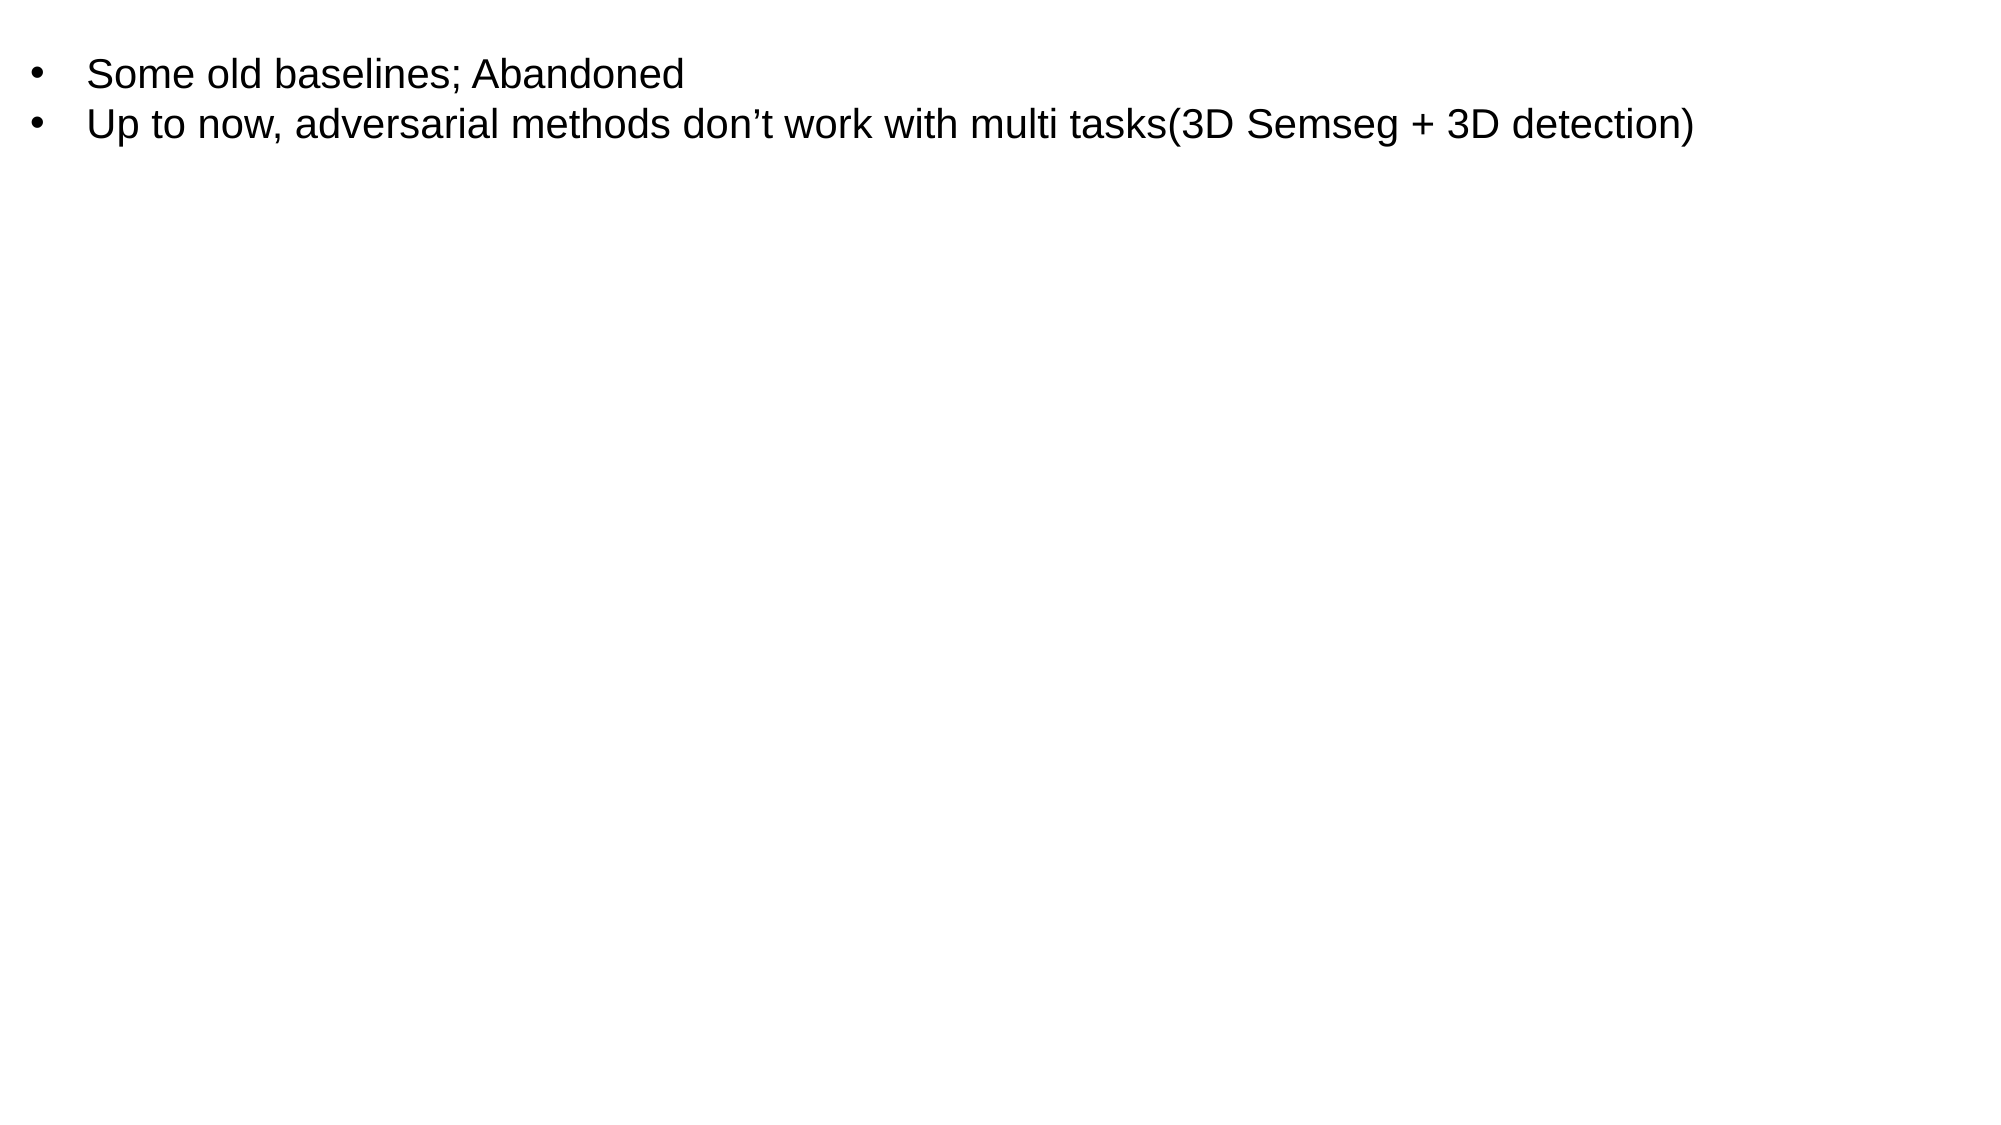

Some old baselines; Abandoned
Up to now, adversarial methods don’t work with multi tasks(3D Semseg + 3D detection)